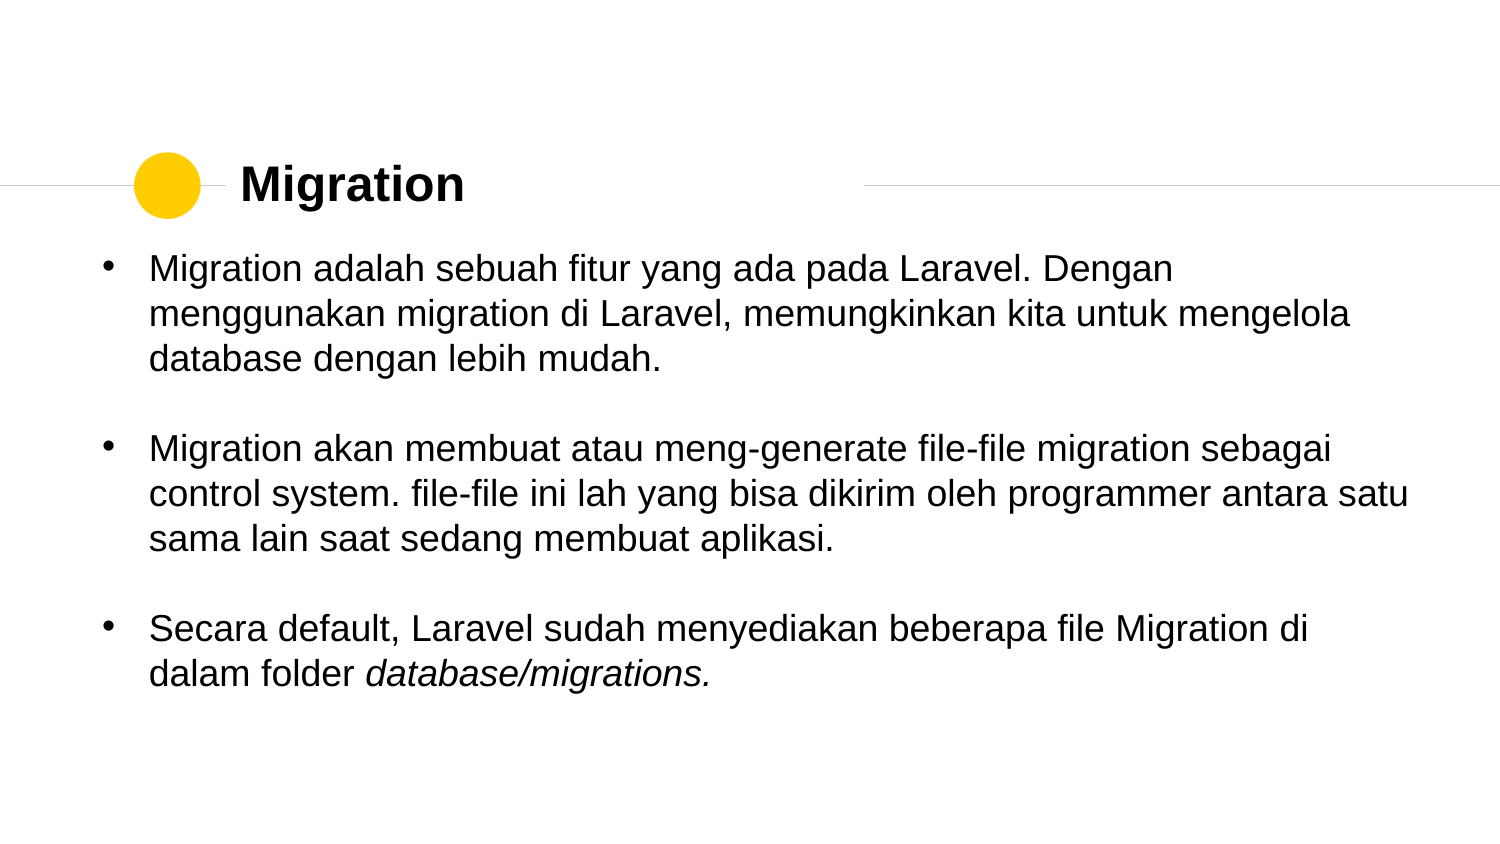

# Migration
Migration adalah sebuah fitur yang ada pada Laravel. Dengan menggunakan migration di Laravel, memungkinkan kita untuk mengelola database dengan lebih mudah.

Migration akan membuat atau meng-generate file-file migration sebagai control system. file-file ini lah yang bisa dikirim oleh programmer antara satu sama lain saat sedang membuat aplikasi.

Secara default, Laravel sudah menyediakan beberapa file Migration di dalam folder database/migrations.